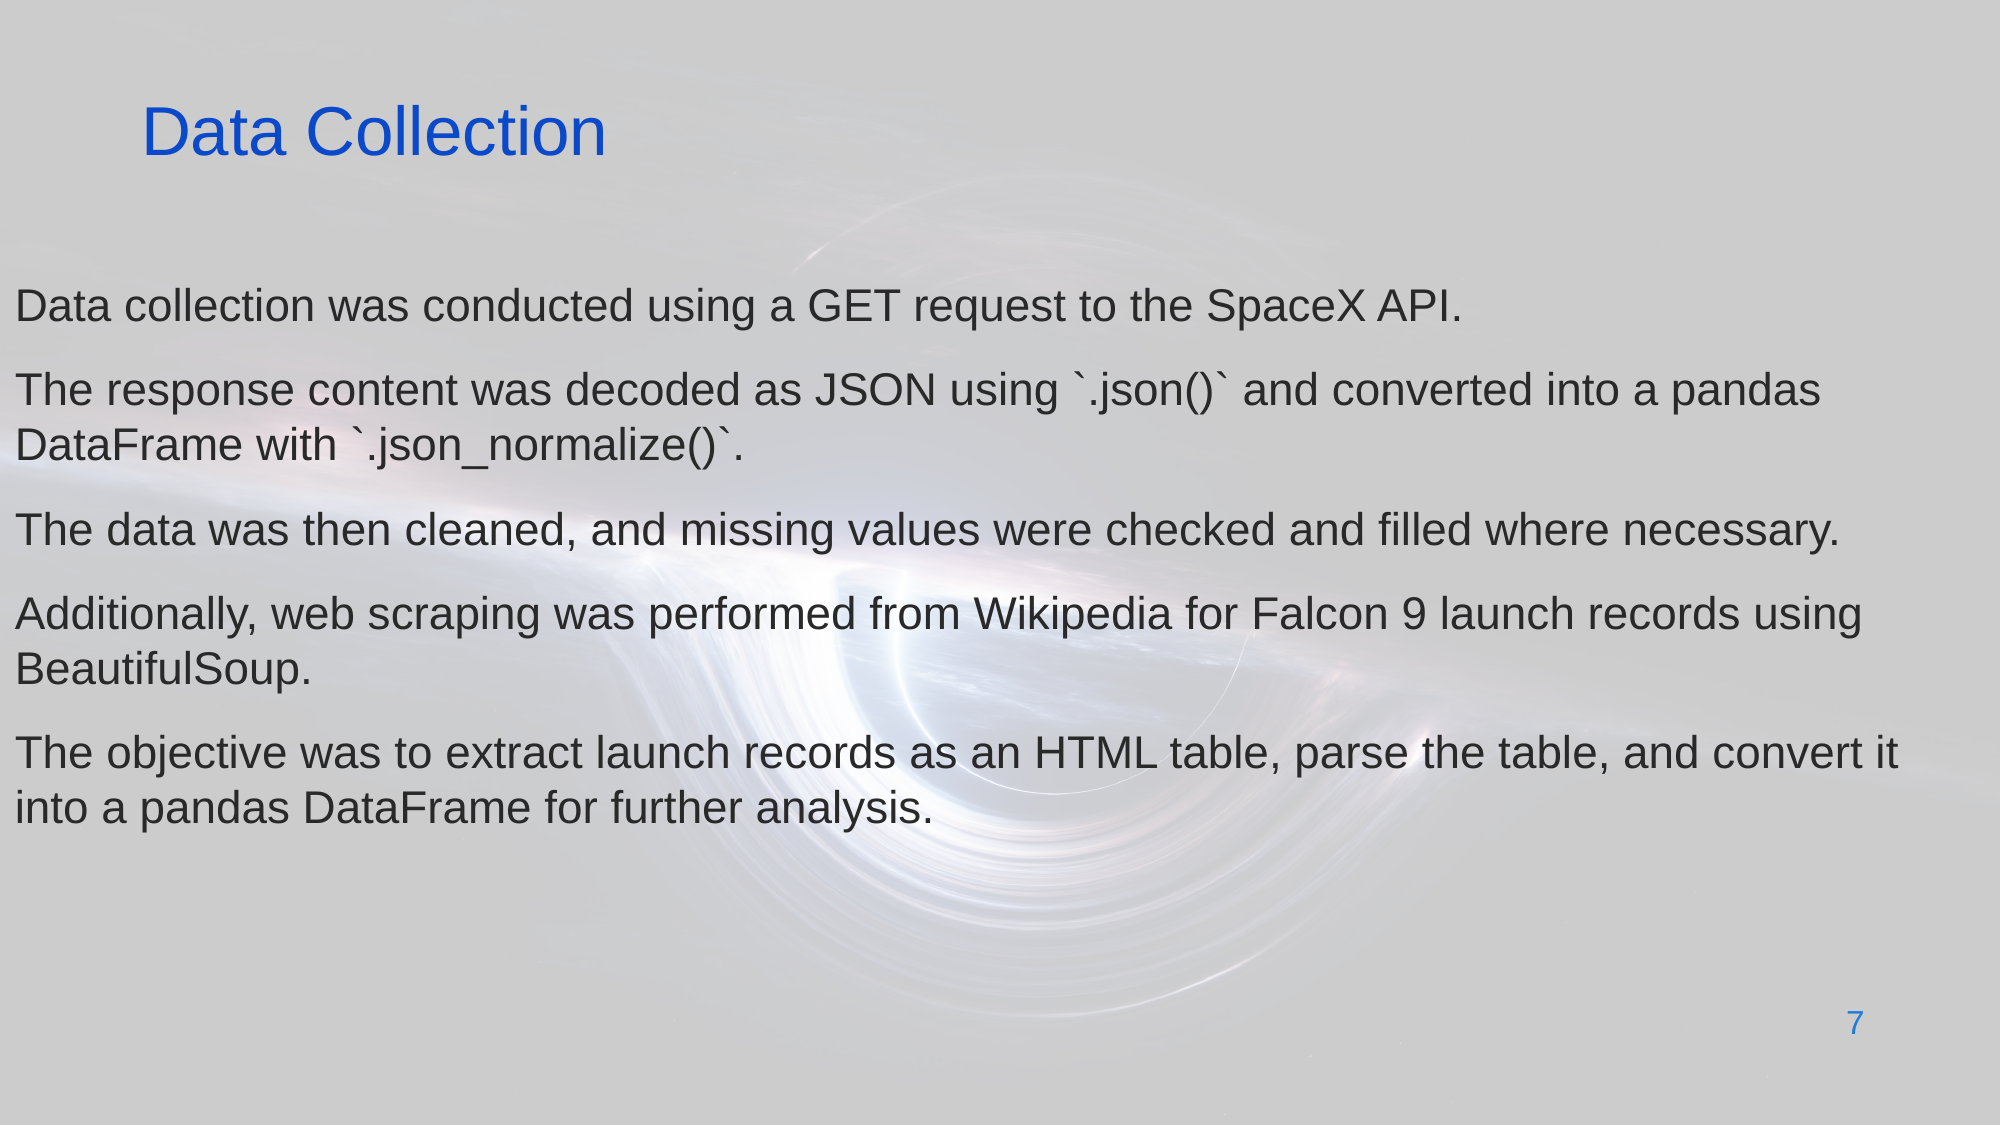

Data Collection
Data collection was conducted using a GET request to the SpaceX API.
The response content was decoded as JSON using `.json()` and converted into a pandas DataFrame with `.json_normalize()`.
The data was then cleaned, and missing values were checked and filled where necessary.
Additionally, web scraping was performed from Wikipedia for Falcon 9 launch records using BeautifulSoup.
The objective was to extract launch records as an HTML table, parse the table, and convert it into a pandas DataFrame for further analysis.

7